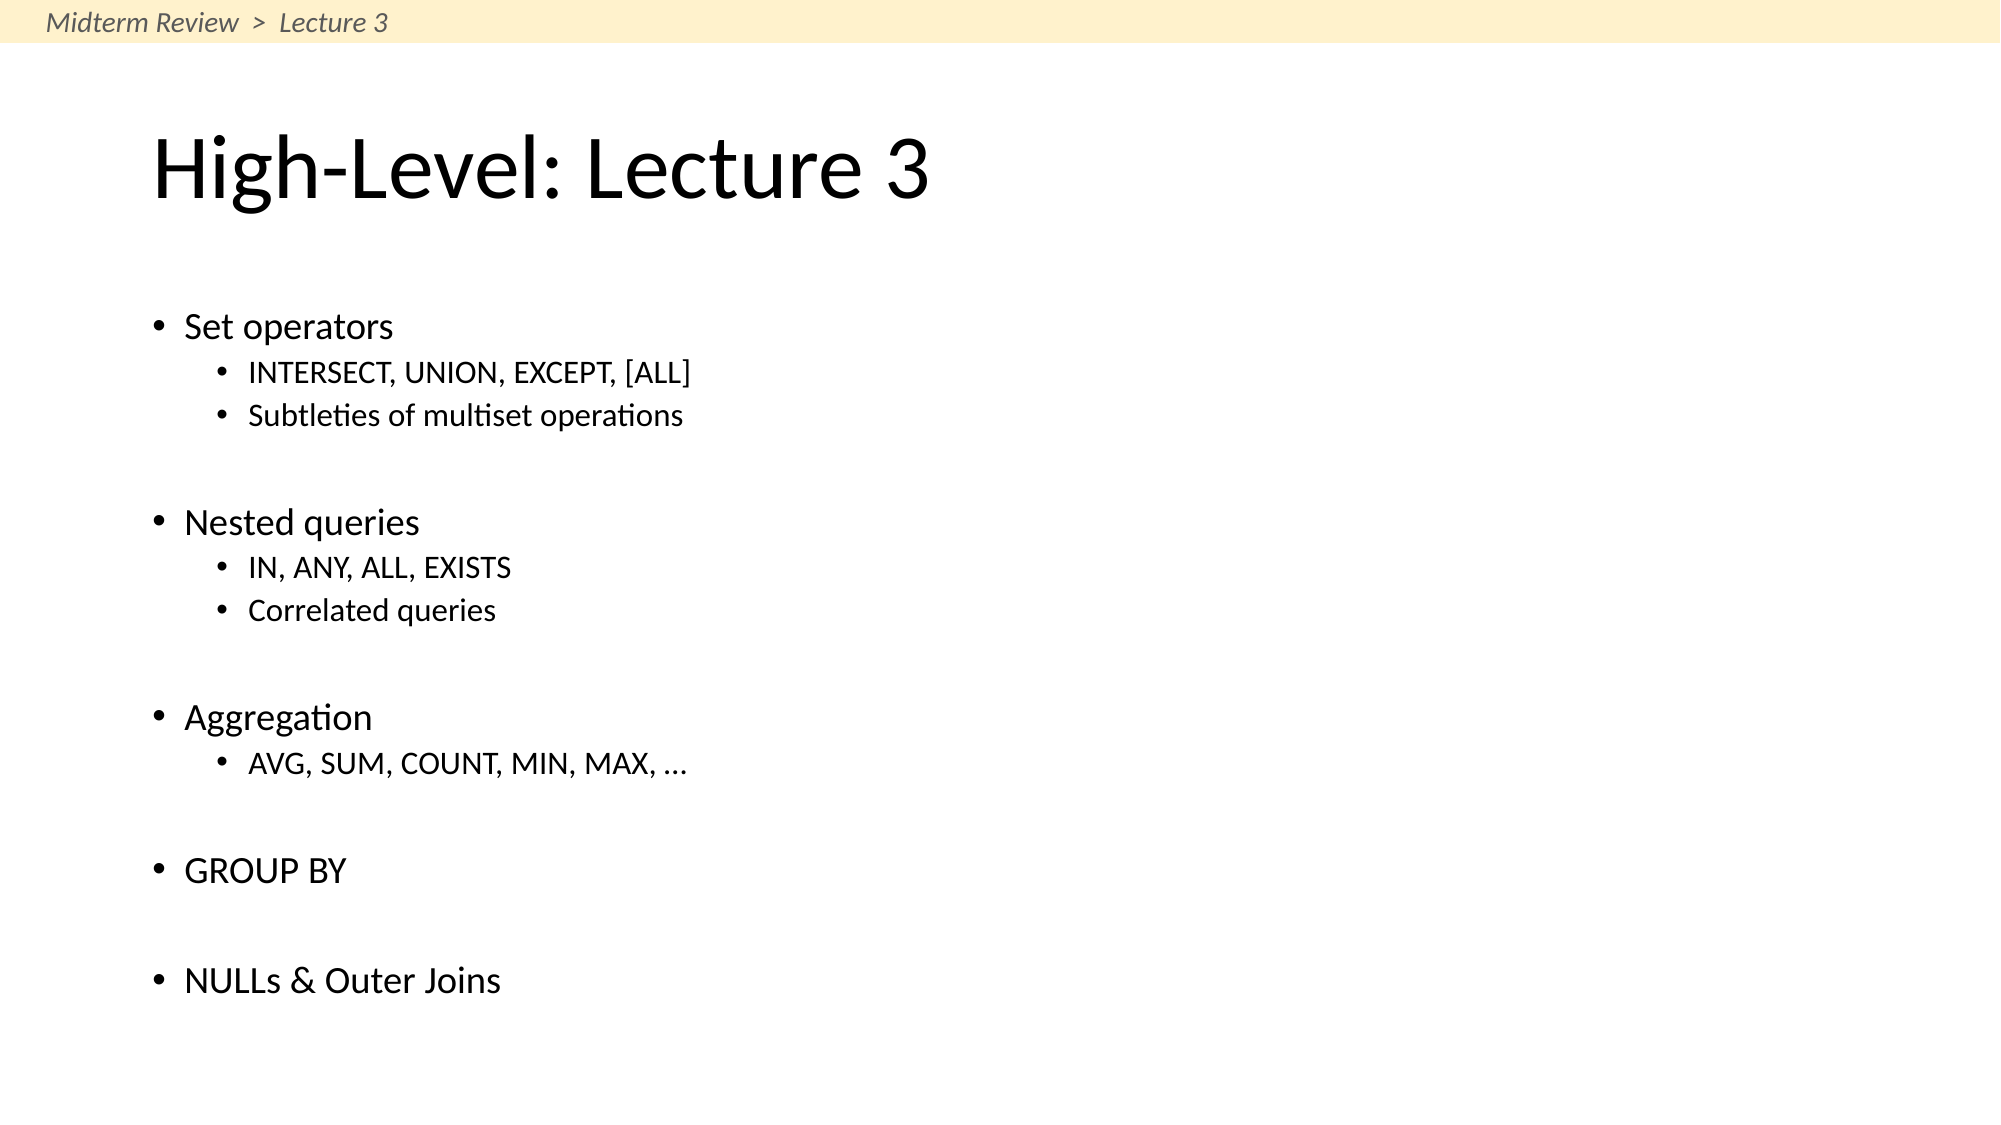

Midterm Review  >  Lecture 3
# High-Level: Lecture 3
Set operators
INTERSECT, UNION, EXCEPT, [ALL]
Subtleties of multiset operations

Nested queries
IN, ANY, ALL, EXISTS
Correlated queries

Aggregation
AVG, SUM, COUNT, MIN, MAX, …

GROUP BY

NULLs & Outer Joins